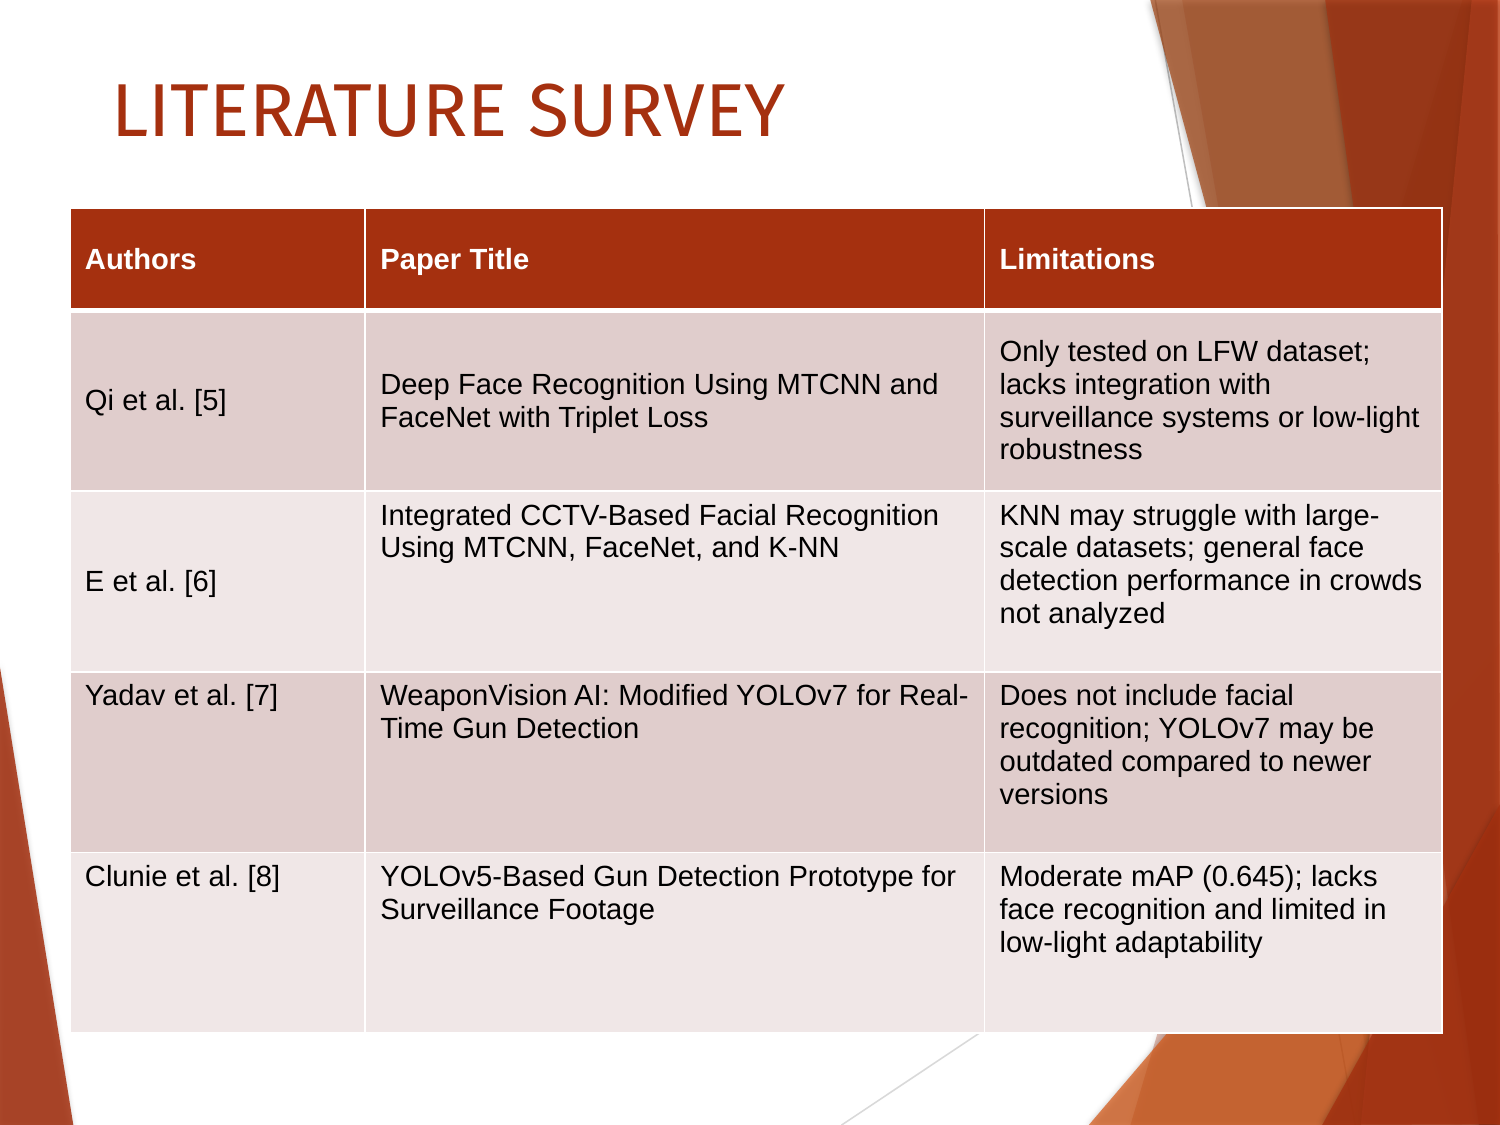

# LITERATURE SURVEY
| Authors | Paper Title | Limitations |
| --- | --- | --- |
| Qi et al. [5] | Deep Face Recognition Using MTCNN and FaceNet with Triplet Loss | Only tested on LFW dataset; lacks integration with surveillance systems or low-light robustness |
| E et al. [6] | Integrated CCTV-Based Facial Recognition Using MTCNN, FaceNet, and K-NN | KNN may struggle with large-scale datasets; general face detection performance in crowds not analyzed |
| Yadav et al. [7] | WeaponVision AI: Modified YOLOv7 for Real-Time Gun Detection | Does not include facial recognition; YOLOv7 may be outdated compared to newer versions |
| Clunie et al. [8] | YOLOv5-Based Gun Detection Prototype for Surveillance Footage | Moderate mAP (0.645); lacks face recognition and limited in low-light adaptability |